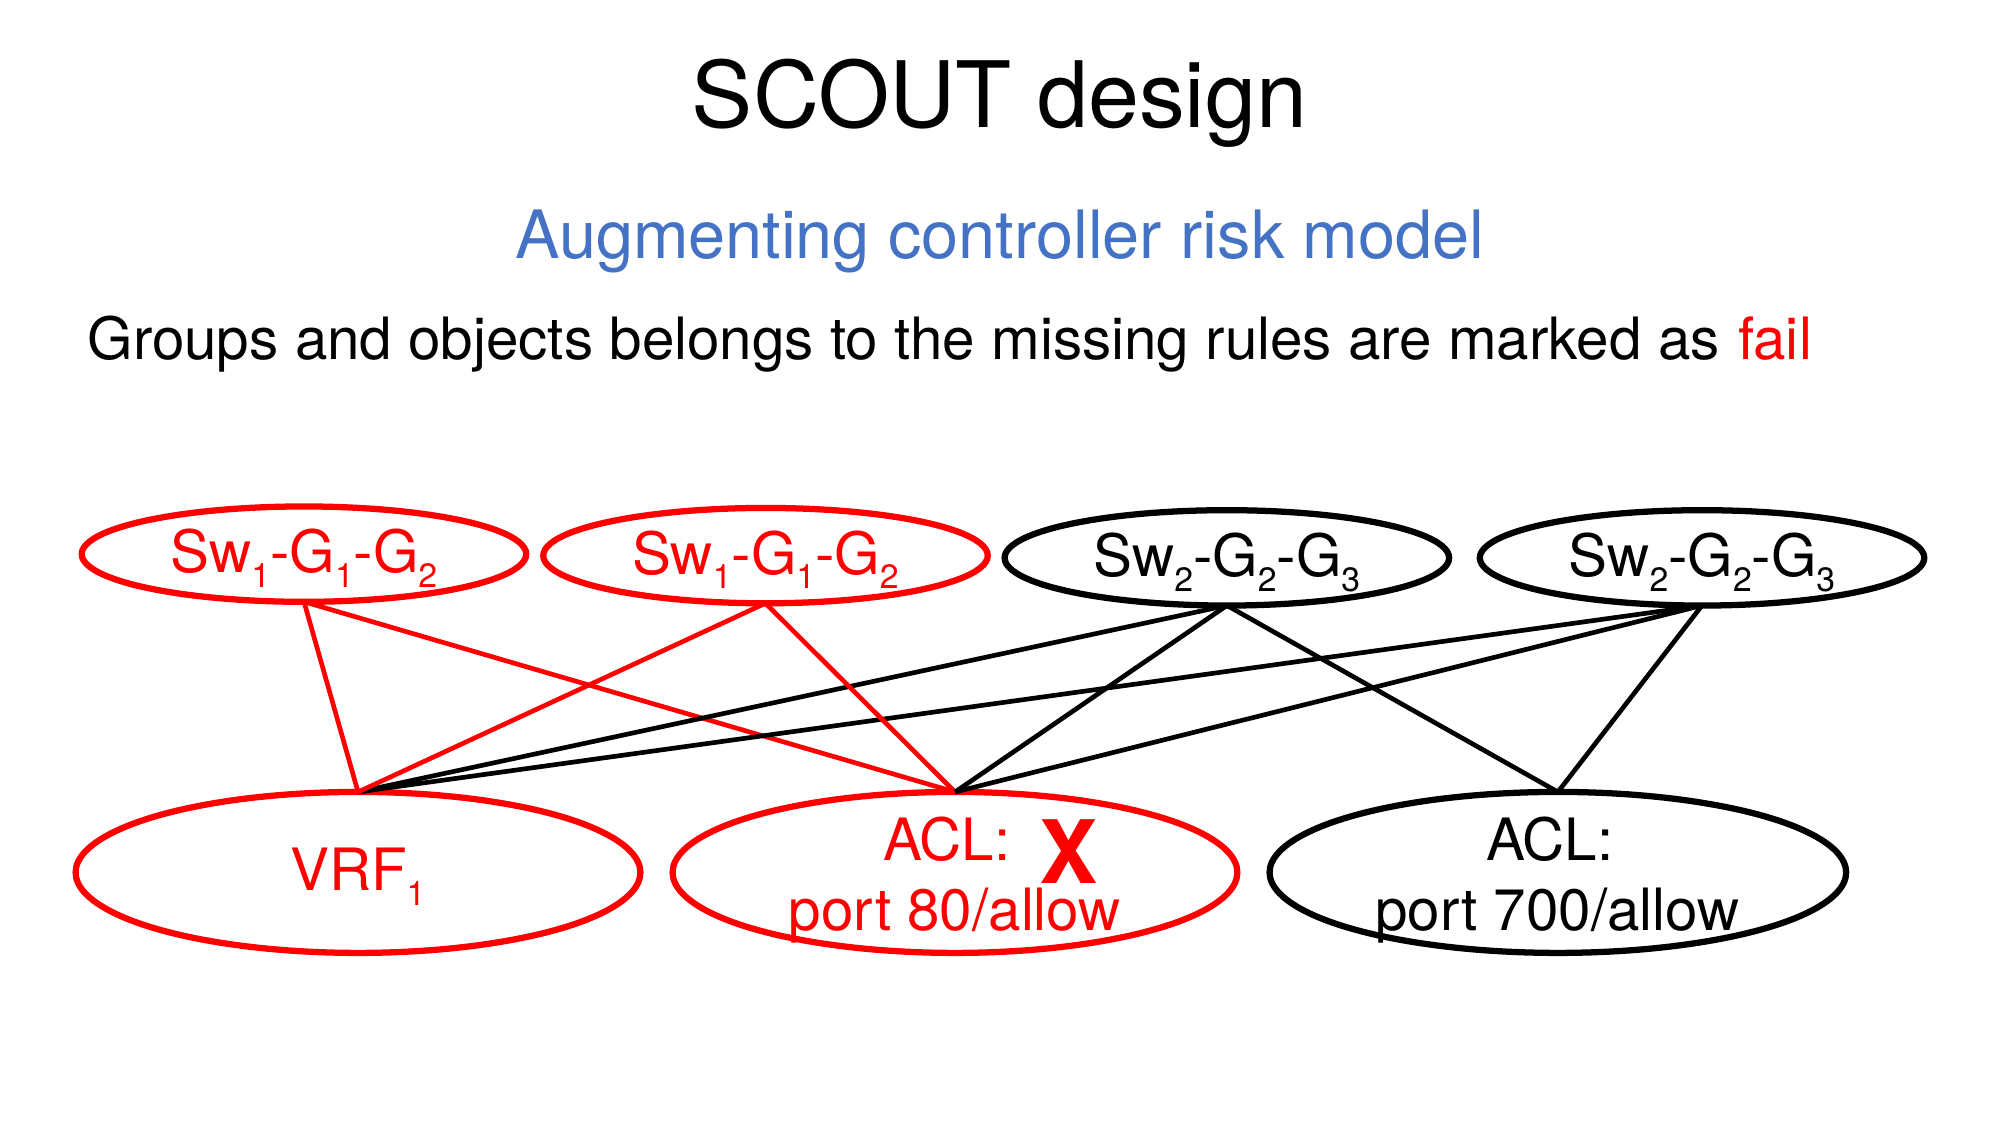

# SCOUT design
Augmenting controller risk model
Groups and objects belongs to the missing rules are marked as fail
Sw1-G1-G2
Sw1-G1-G2
Sw2-G2-G3
Sw2-G2-G3
VRF1
ACL:
port 80/allow
ACL:
port 700/allow
X